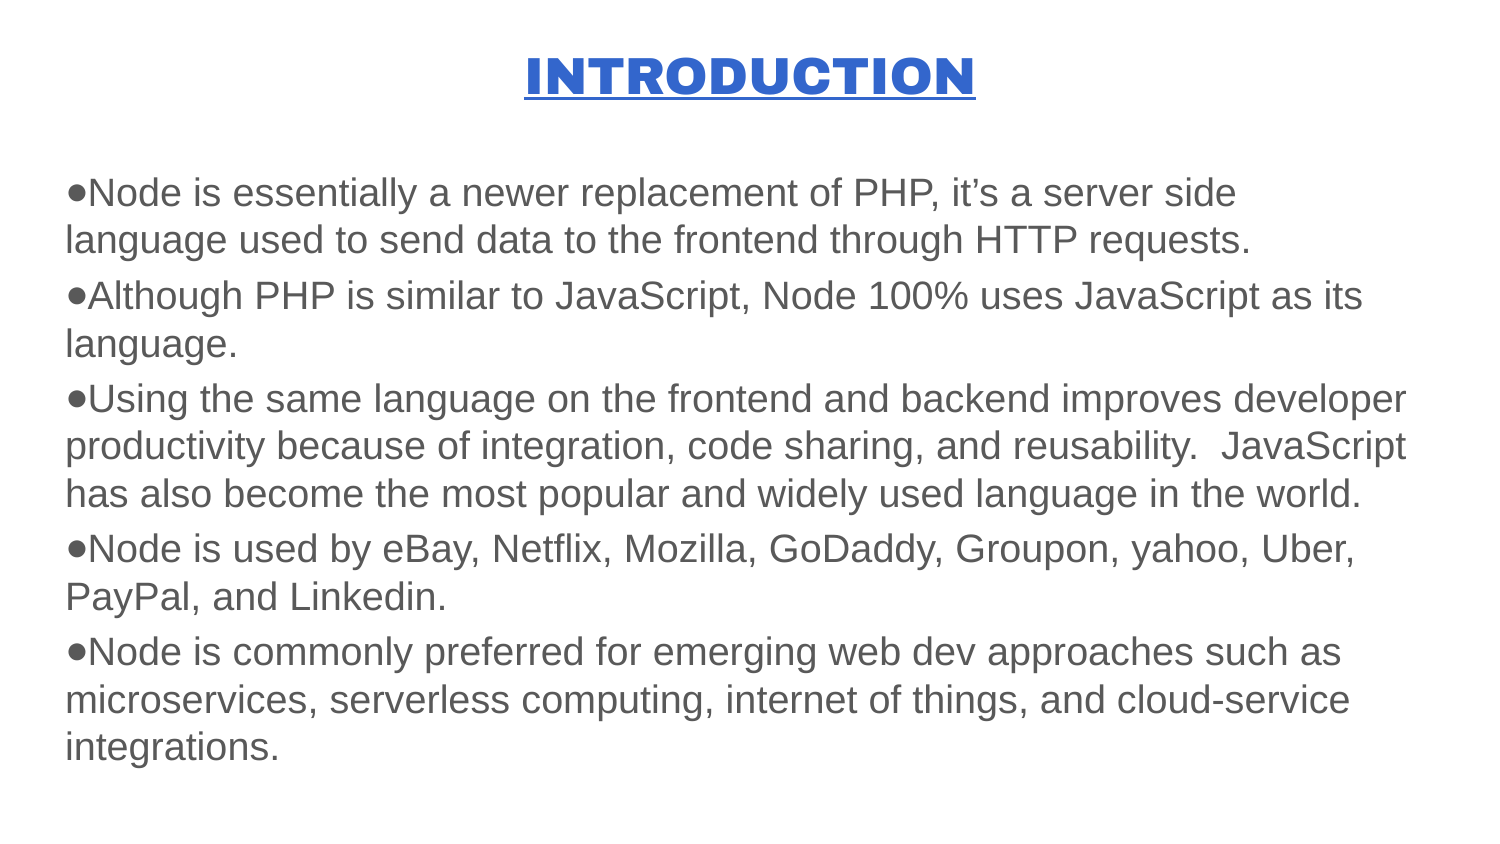

# INTRODUCTION
Node is essentially a newer replacement of PHP, it’s a server side language used to send data to the frontend through HTTP requests.
Although PHP is similar to JavaScript, Node 100% uses JavaScript as its language.
Using the same language on the frontend and backend improves developer productivity because of integration, code sharing, and reusability.  JavaScript has also become the most popular and widely used language in the world.
Node is used by eBay, Netflix, Mozilla, GoDaddy, Groupon, yahoo, Uber, PayPal, and Linkedin.
Node is commonly preferred for emerging web dev approaches such as microservices, serverless computing, internet of things, and cloud-service integrations.